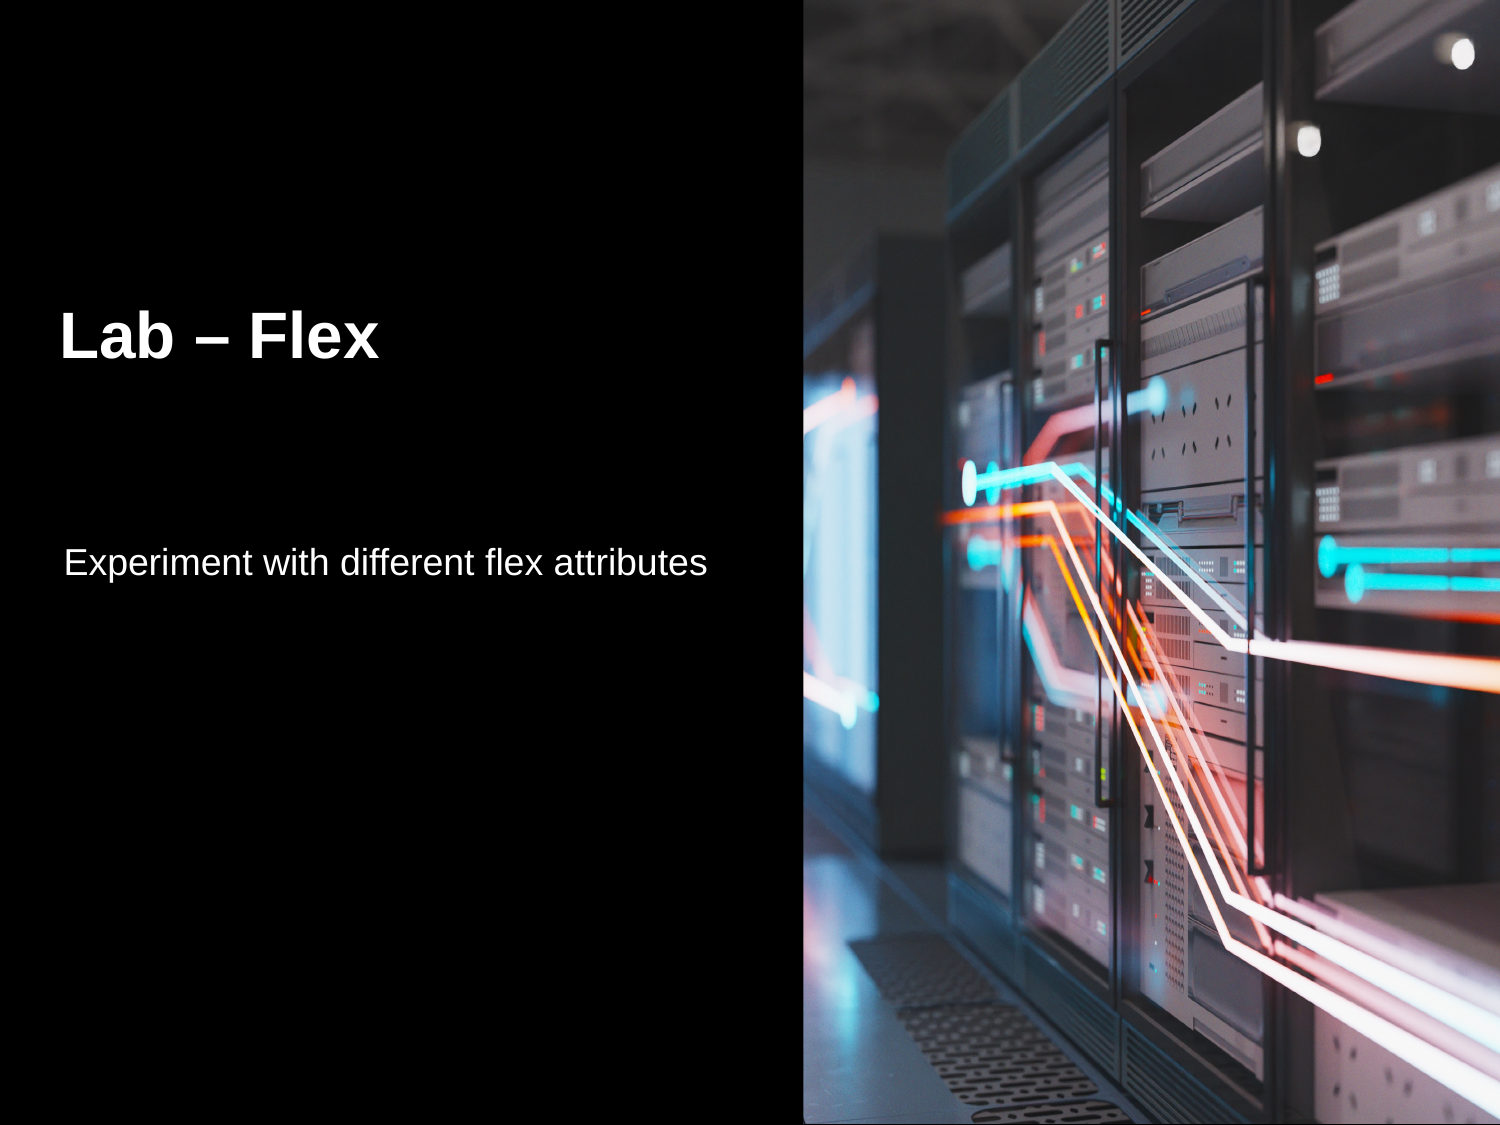

# Lab – Flex
Experiment with different flex attributes